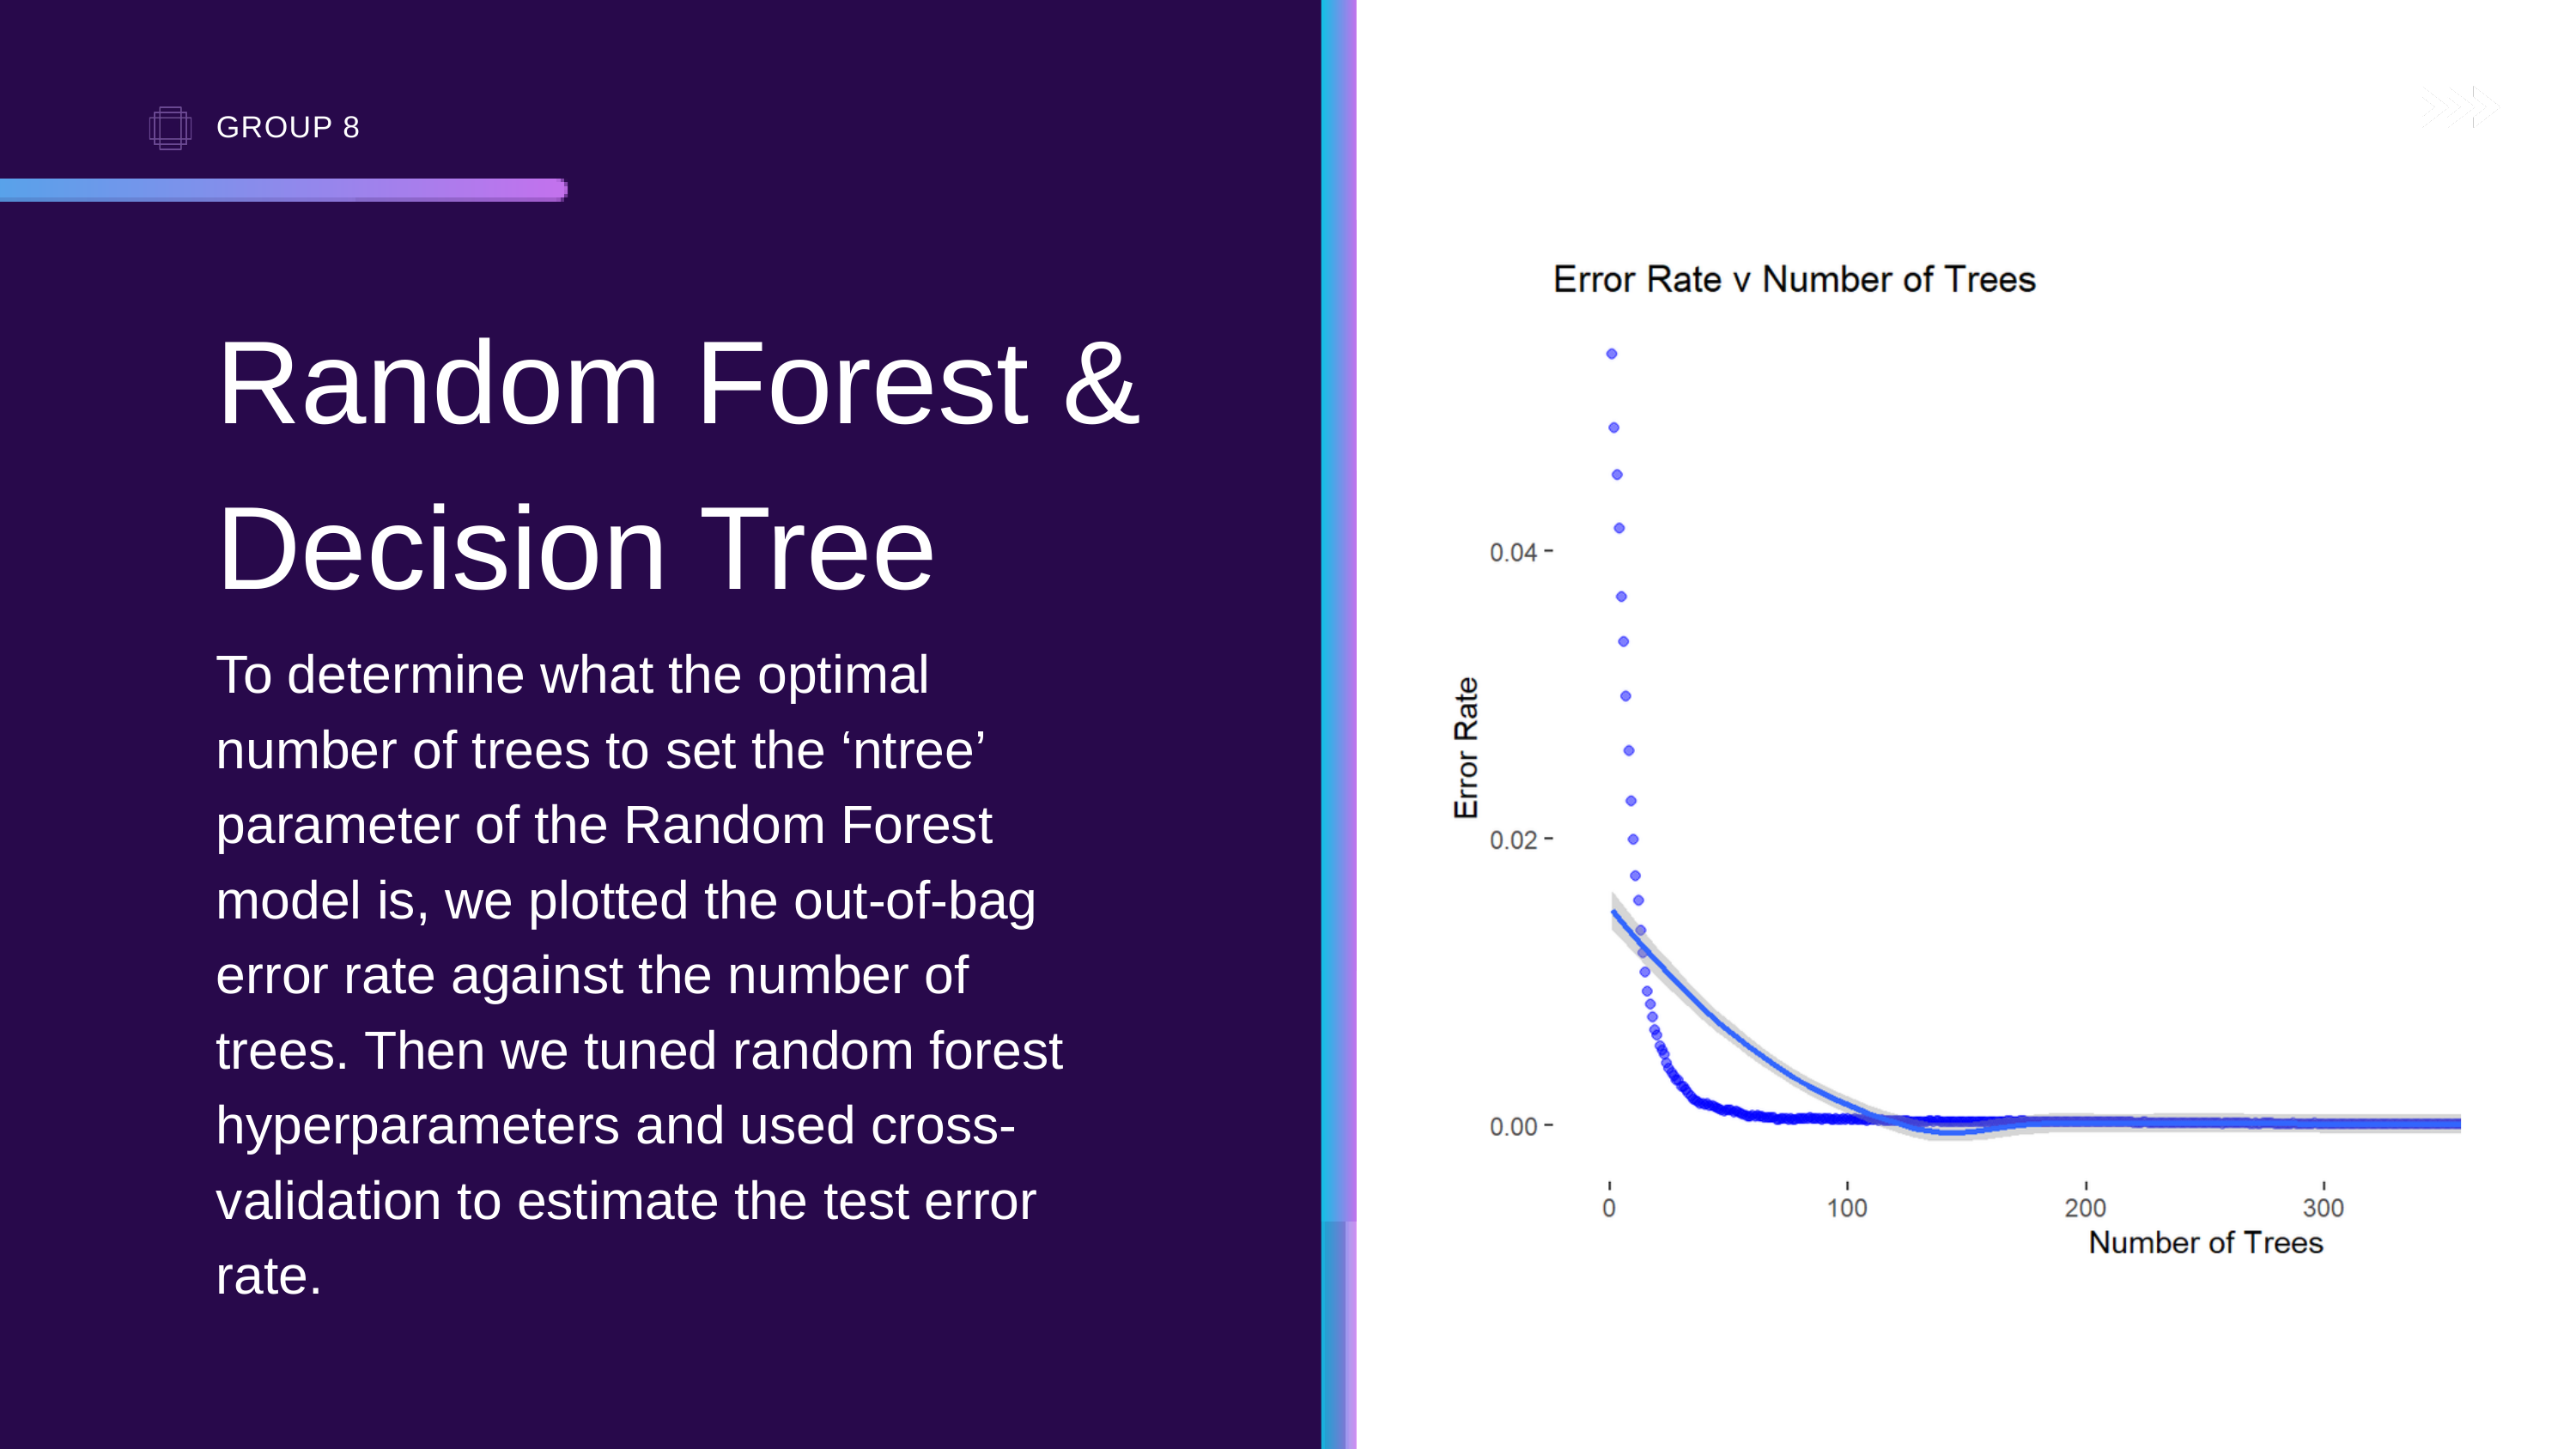

GROUP 8

Random Forest & Decision Tree
To determine what the optimal number of trees to set the ‘ntree’ parameter of the Random Forest model is, we plotted the out-of-bag error rate against the number of trees. Then we tuned random forest hyperparameters and used cross-validation to estimate the test error rate.